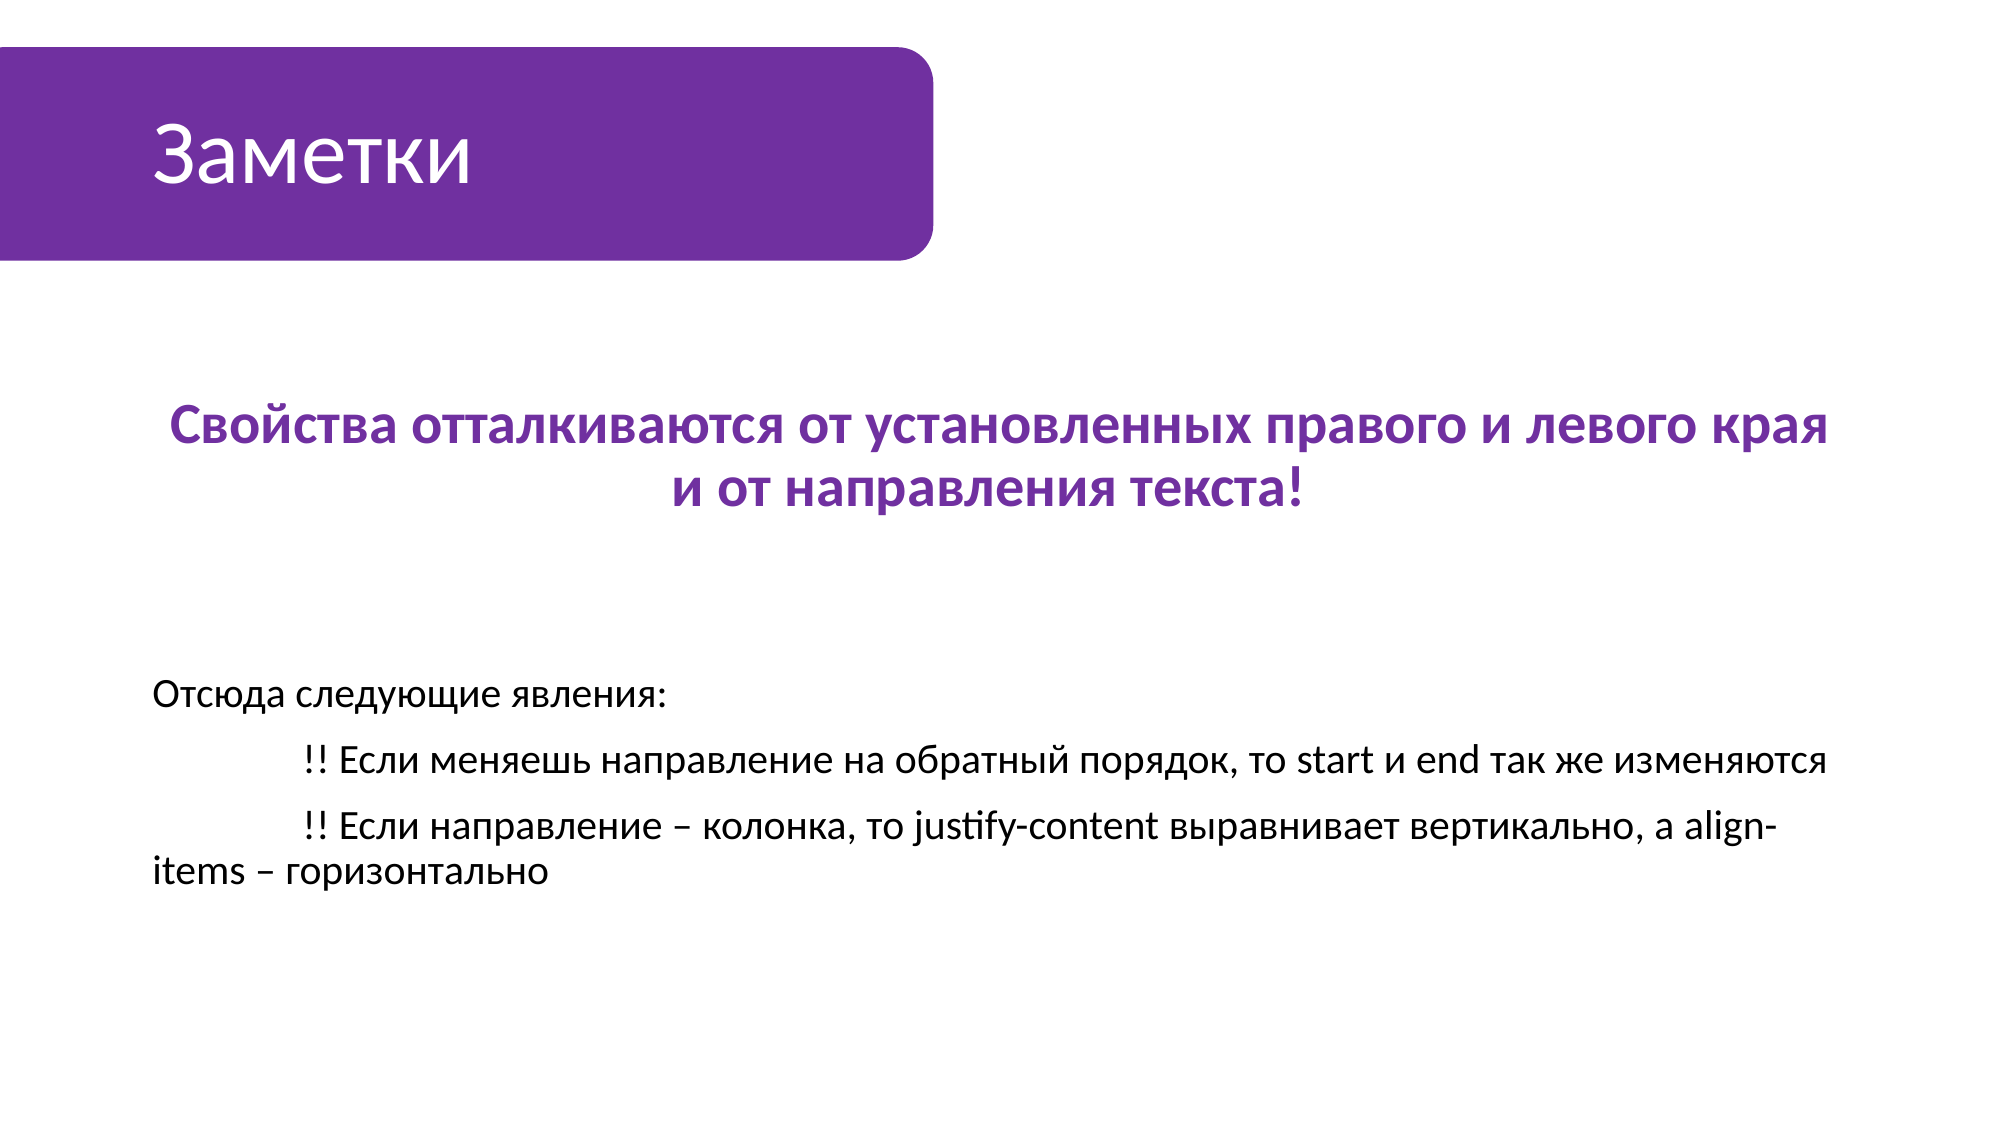

# Заметки
Свойства отталкиваются от установленных правого и левого края и от направления текста!

Отсюда следующие явления:
	!! Если меняешь направление на обратный порядок, то start и end так же изменяются
	!! Если направление – колонка, то justify-content выравнивает вертикально, а align-items – горизонтально